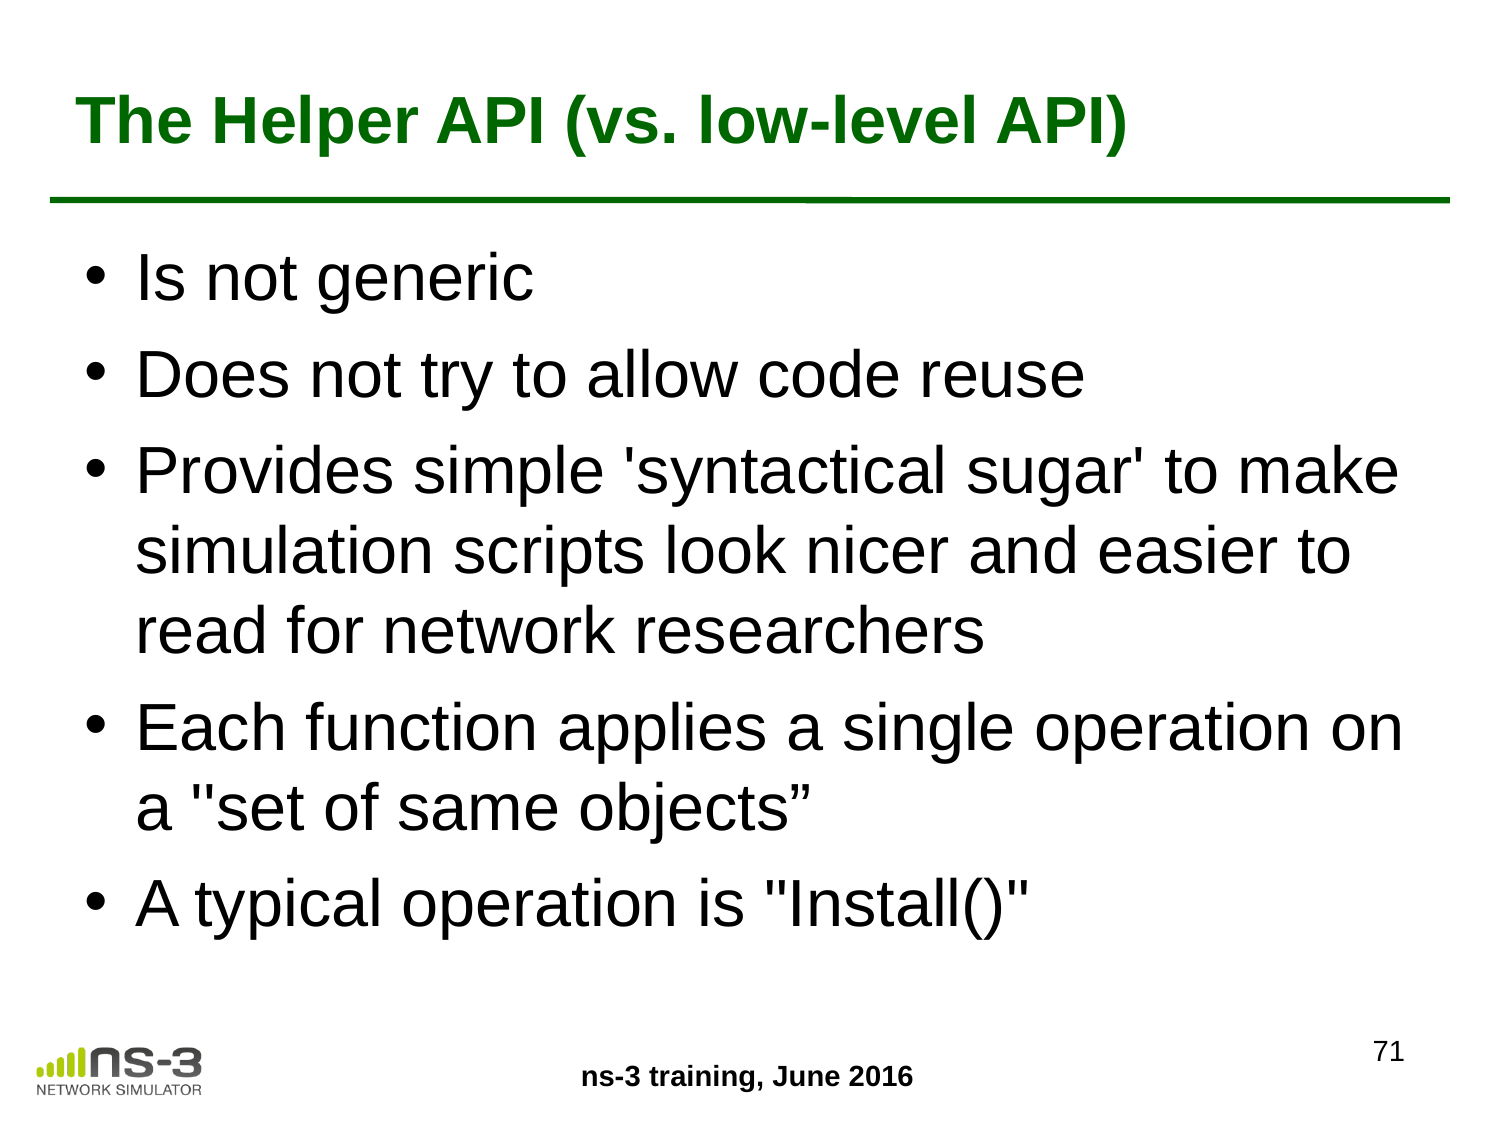

# The Helper API (vs. low-level API)
Is not generic
Does not try to allow code reuse
Provides simple 'syntactical sugar' to make simulation scripts look nicer and easier to read for network researchers
Each function applies a single operation on a ''set of same objects”
A typical operation is "Install()"
71
ns-3 training, June 2016